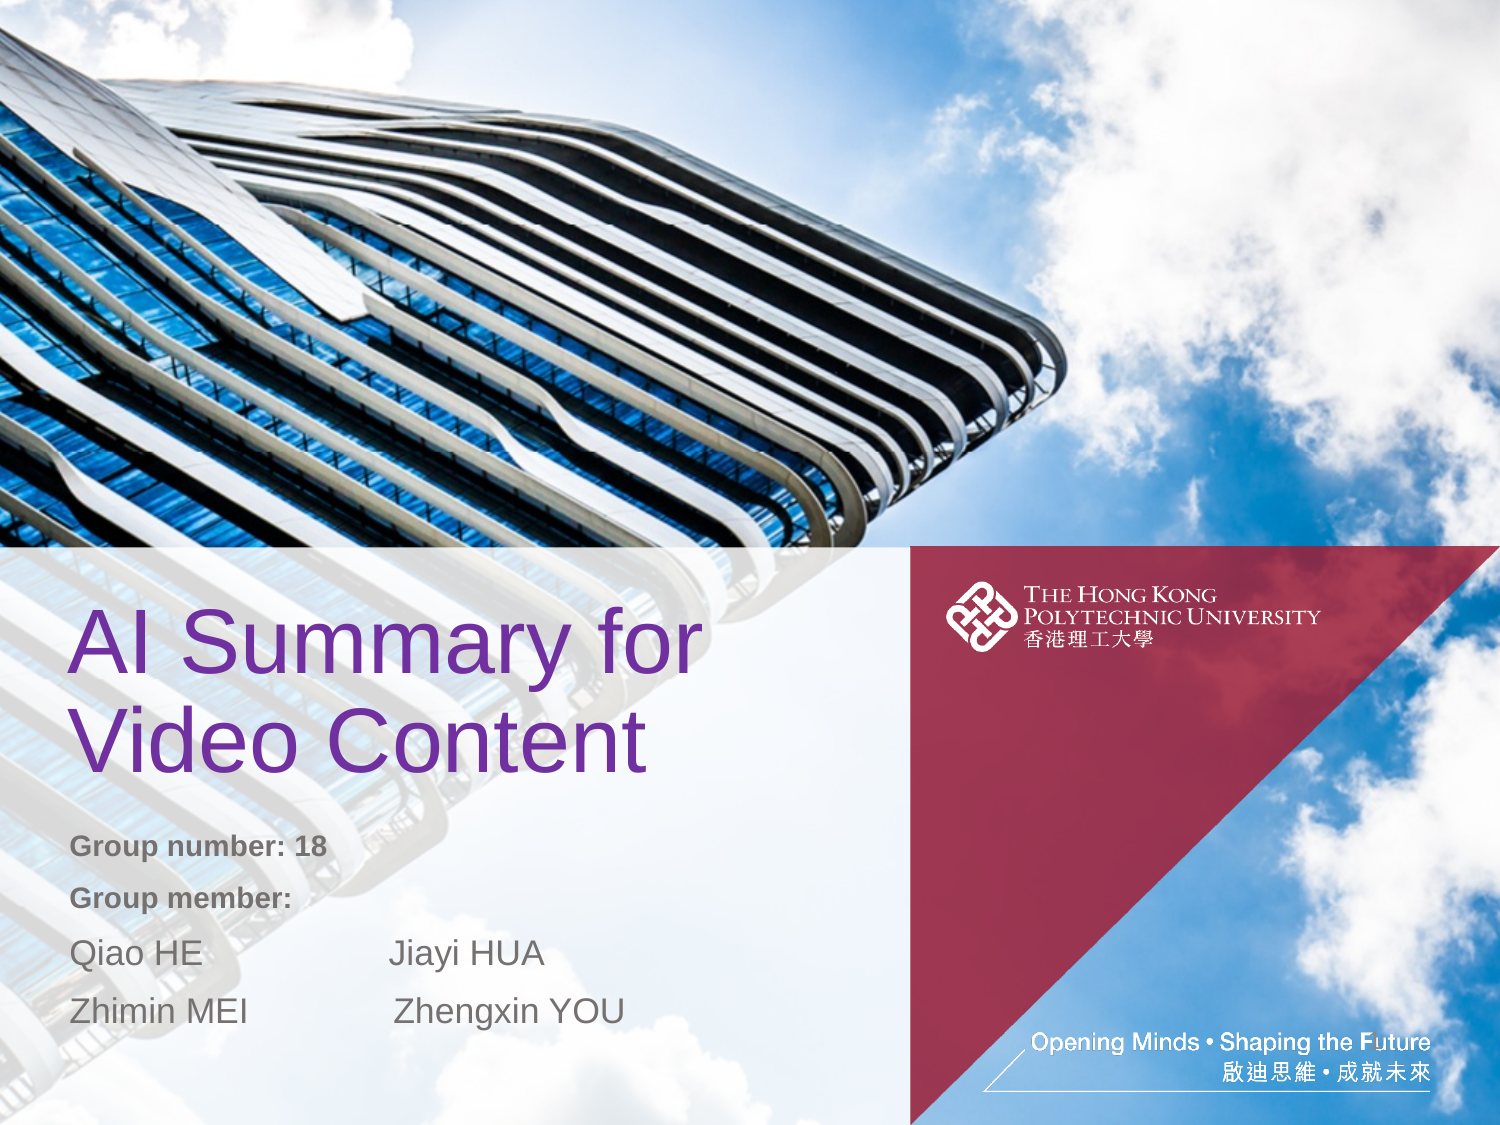

AI Summary for Video Content

Group number: 18
Group member:
Qiao HE                   Jiayi HUA
Zhimin MEI	    Zhengxin YOU

1